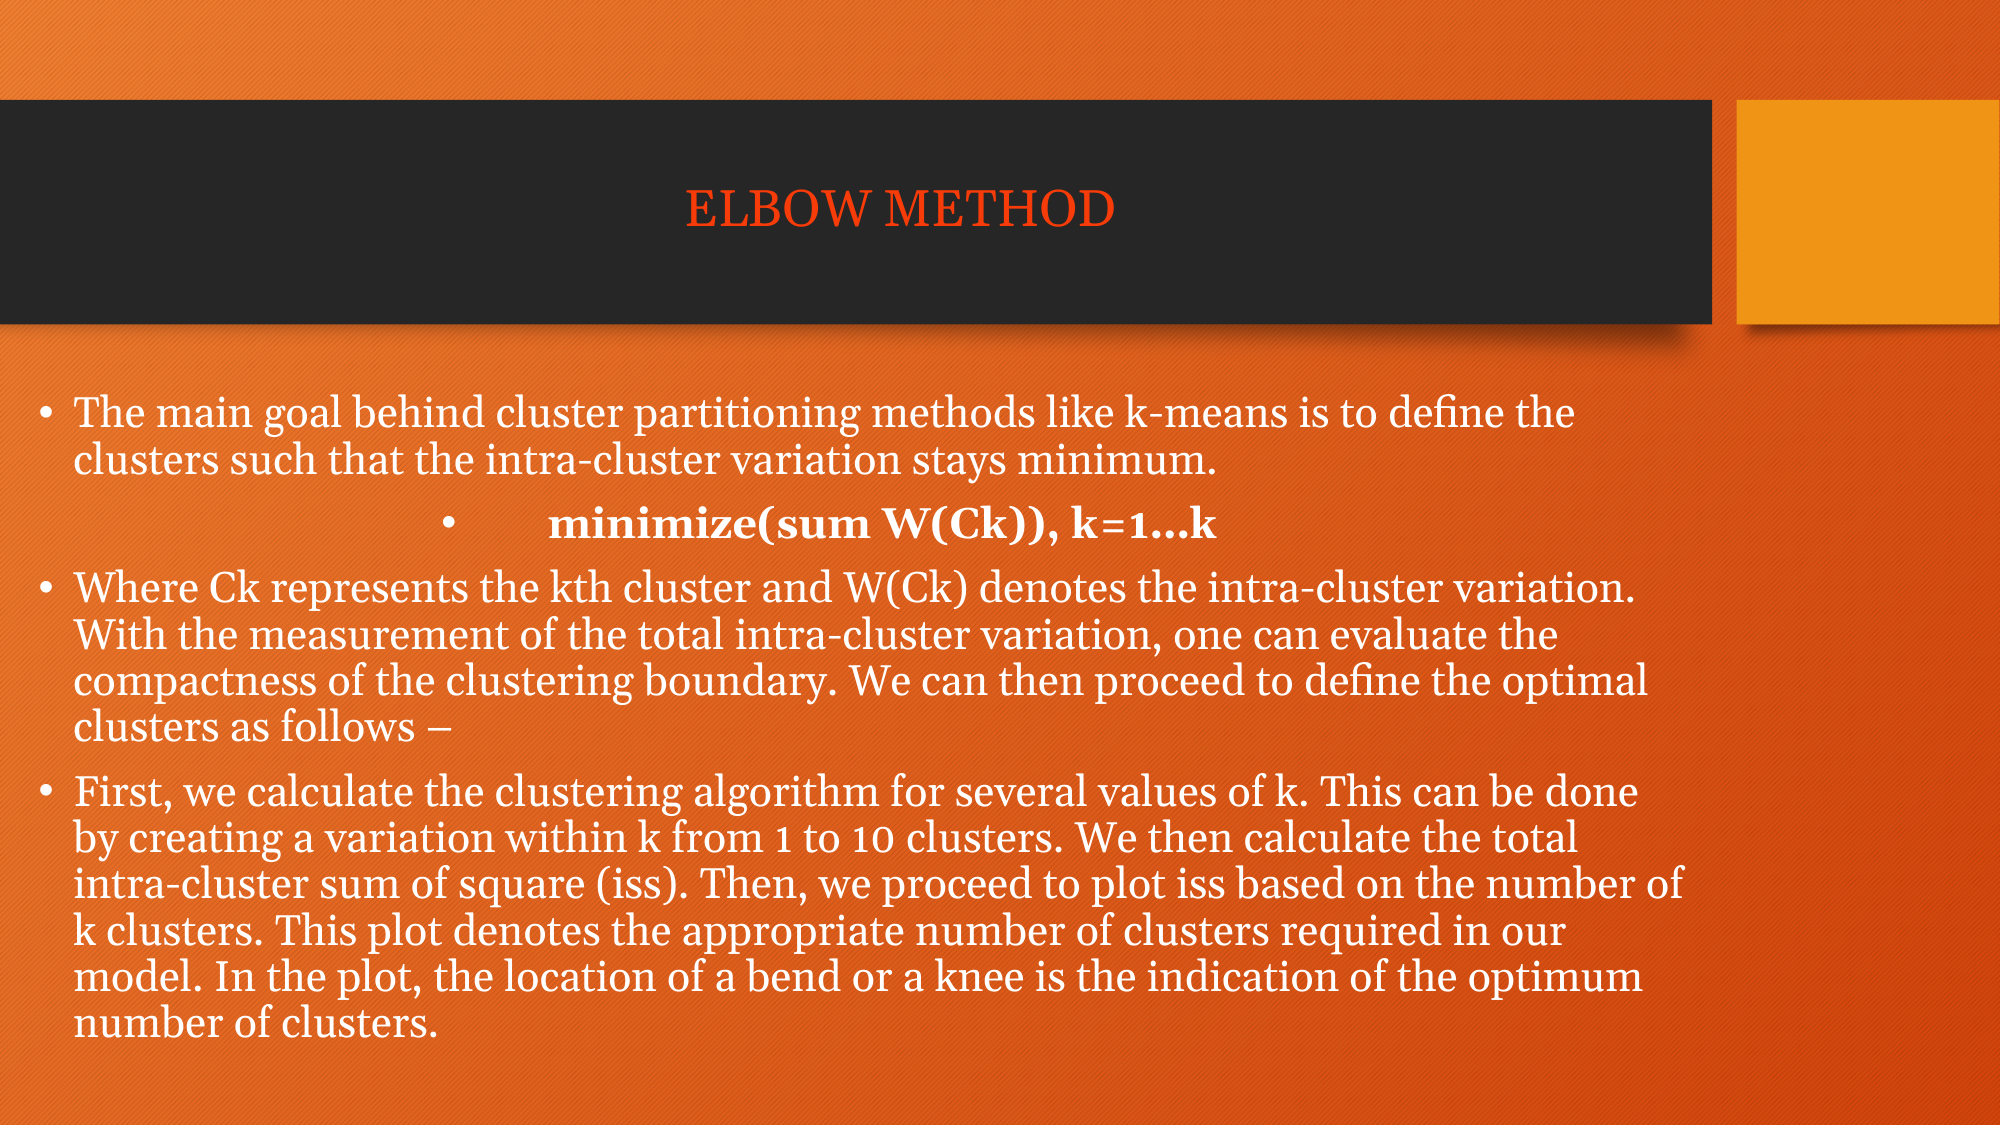

# ELBOW METHOD
The main goal behind cluster partitioning methods like k-means is to define the clusters such that the intra-cluster variation stays minimum.
minimize(sum W(Ck)), k=1…k
Where Ck represents the kth cluster and W(Ck) denotes the intra-cluster variation. With the measurement of the total intra-cluster variation, one can evaluate the compactness of the clustering boundary. We can then proceed to define the optimal clusters as follows –
First, we calculate the clustering algorithm for several values of k. This can be done by creating a variation within k from 1 to 10 clusters. We then calculate the total intra-cluster sum of square (iss). Then, we proceed to plot iss based on the number of k clusters. This plot denotes the appropriate number of clusters required in our model. In the plot, the location of a bend or a knee is the indication of the optimum number of clusters.